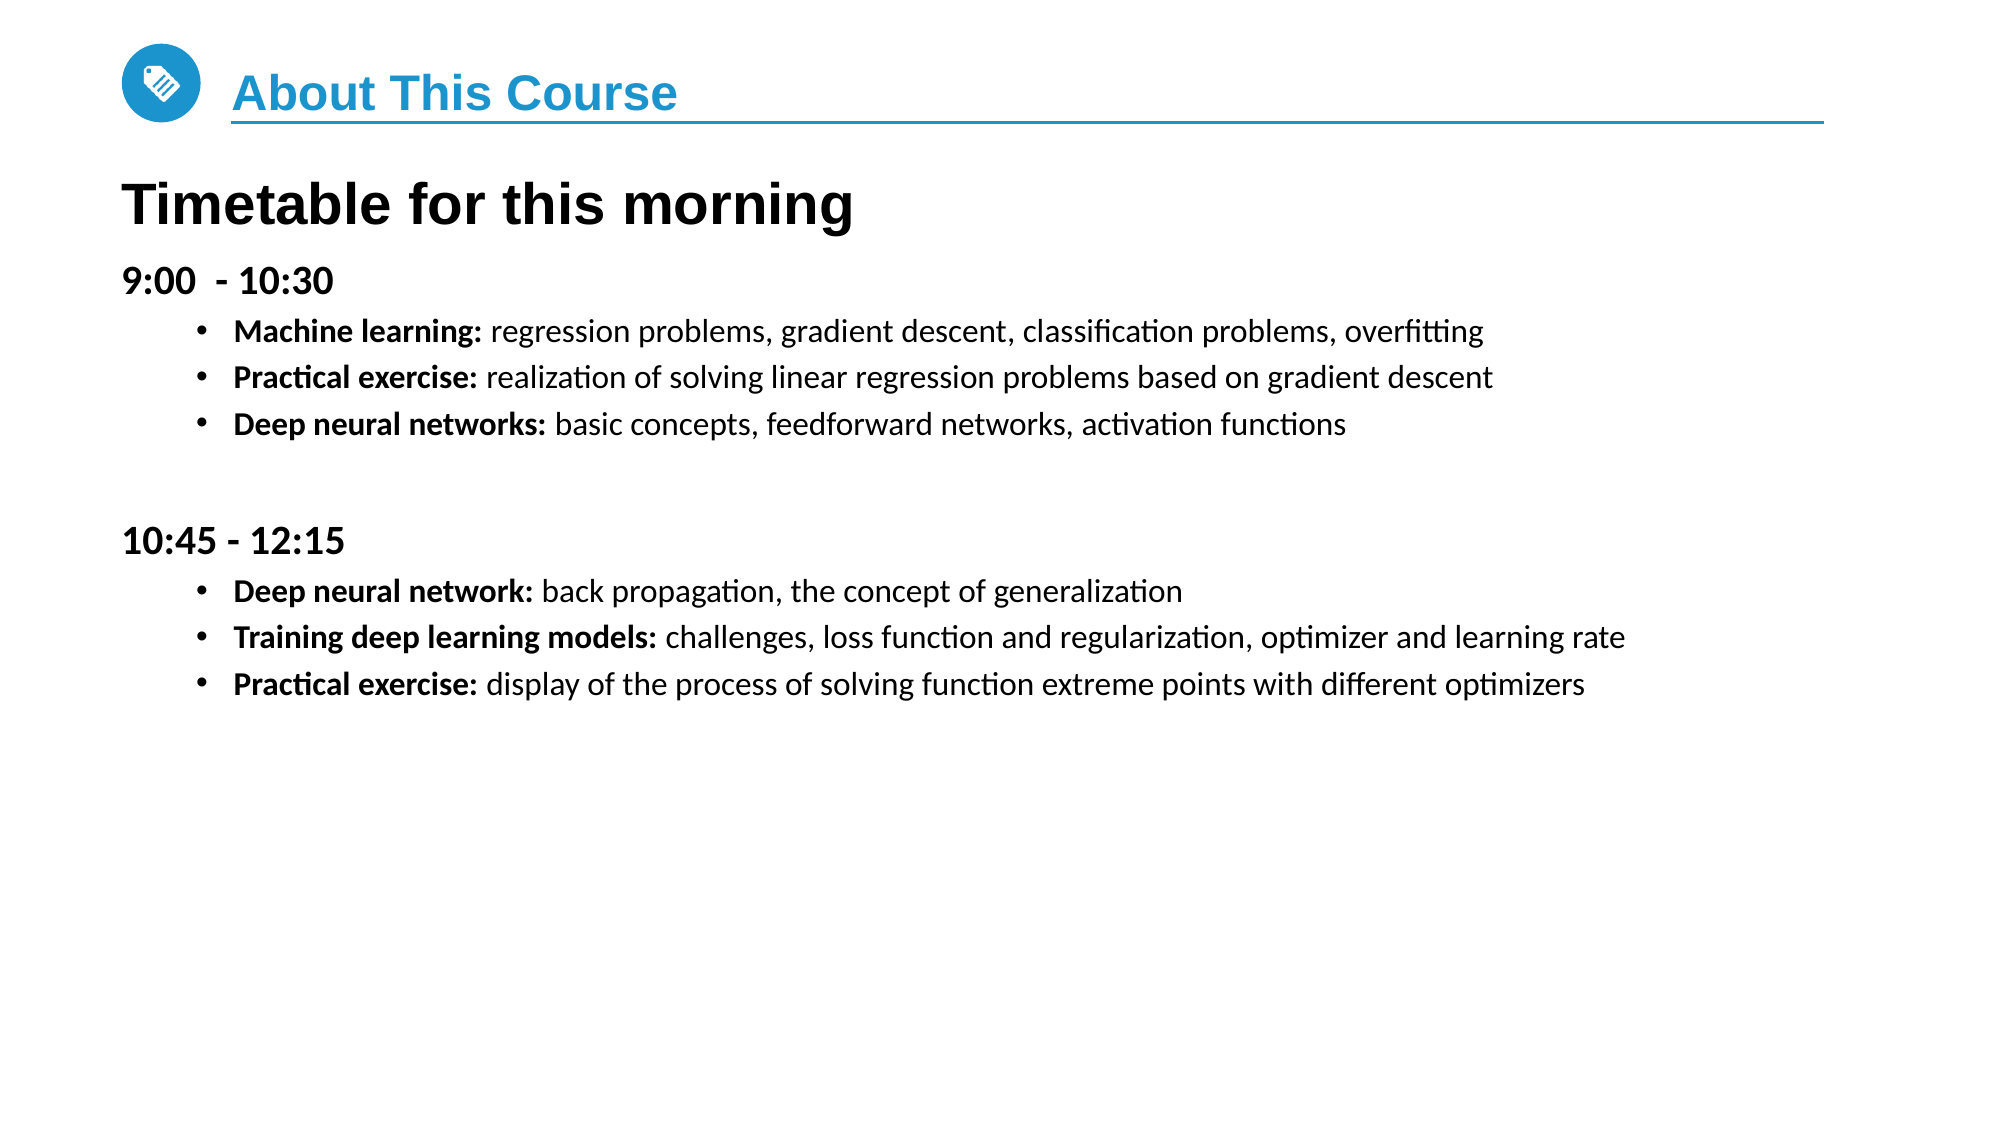

# About This Course
Timetable for this morning
9:00  - 10:30
Machine learning: regression problems, gradient descent, classification problems, overfitting
Practical exercise: realization of solving linear regression problems based on gradient descent
Deep neural networks: basic concepts, feedforward networks, activation functions

10:45 - 12:15
Deep neural network: back propagation, the concept of generalization
Training deep learning models: challenges, loss function and regularization, optimizer and learning rate
Practical exercise: display of the process of solving function extreme points with different optimizers